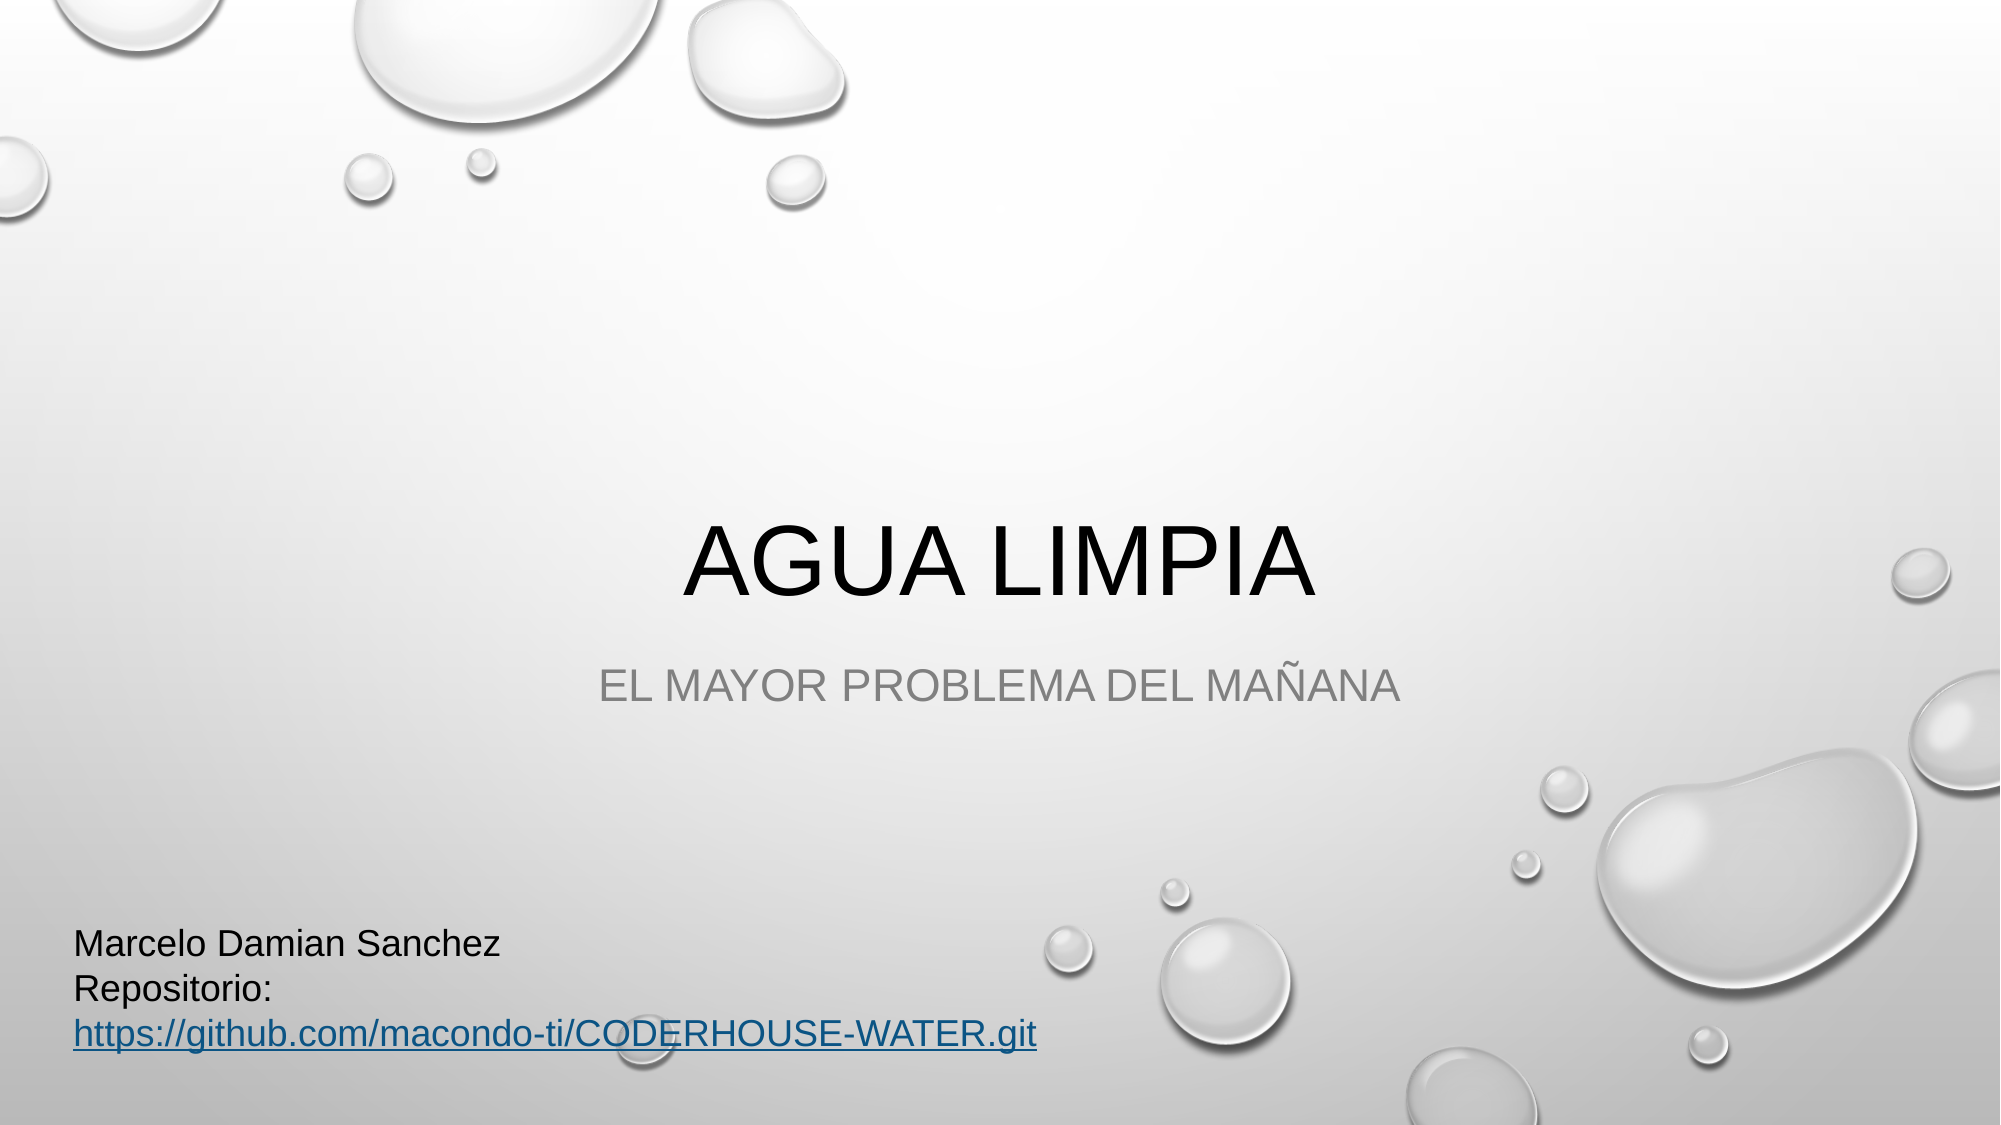

# Agua limpia
El mayor problema del mañana
Marcelo Damian Sanchez
Repositorio: https://github.com/macondo-ti/CODERHOUSE-WATER.git